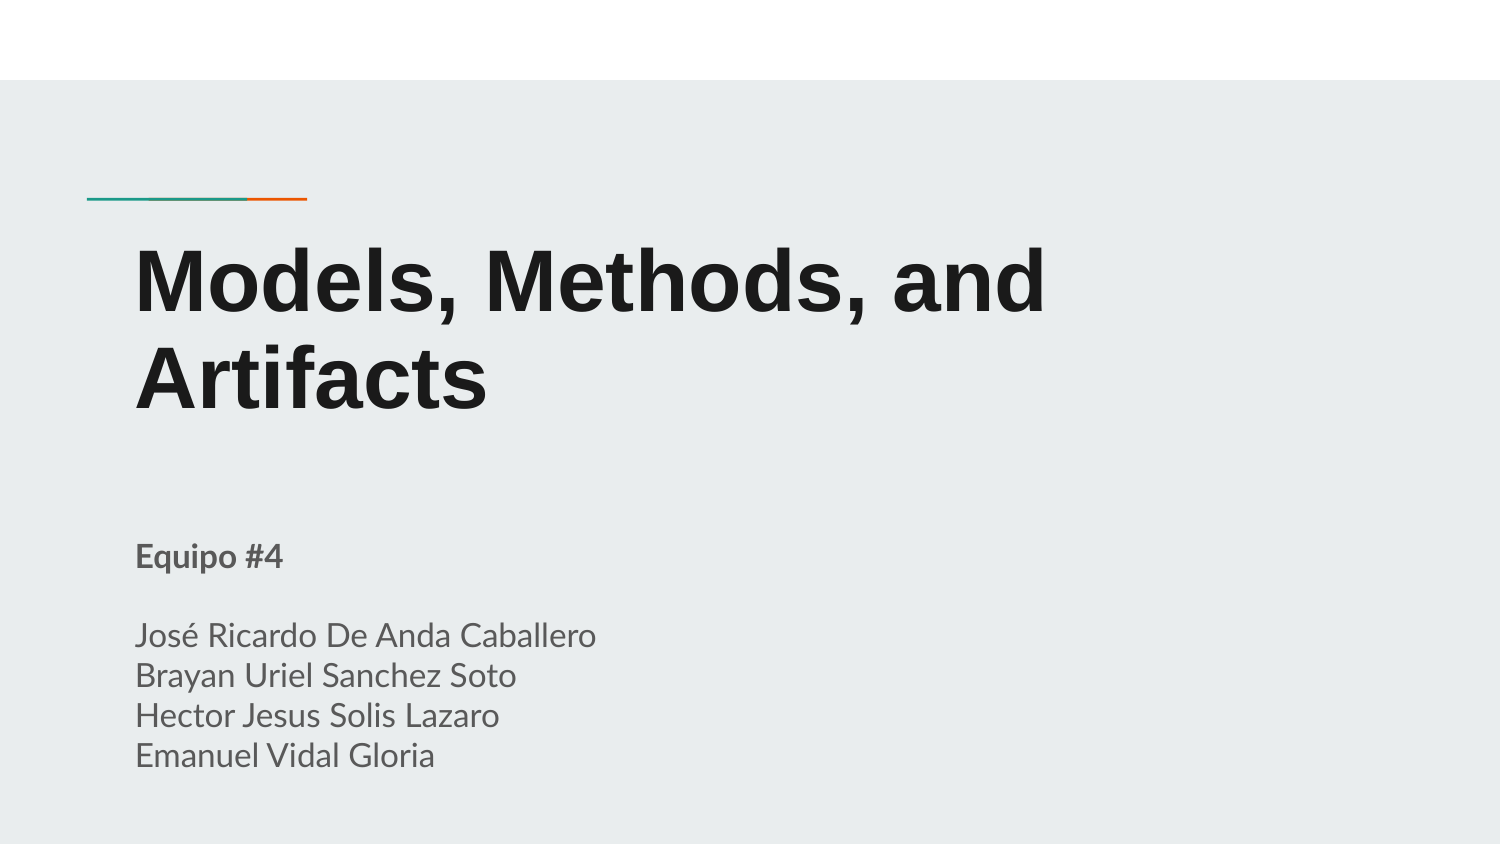

# Models, Methods, and Artifacts
Equipo #4

José Ricardo De Anda Caballero
Brayan Uriel Sanchez Soto
Hector Jesus Solis Lazaro
Emanuel Vidal Gloria